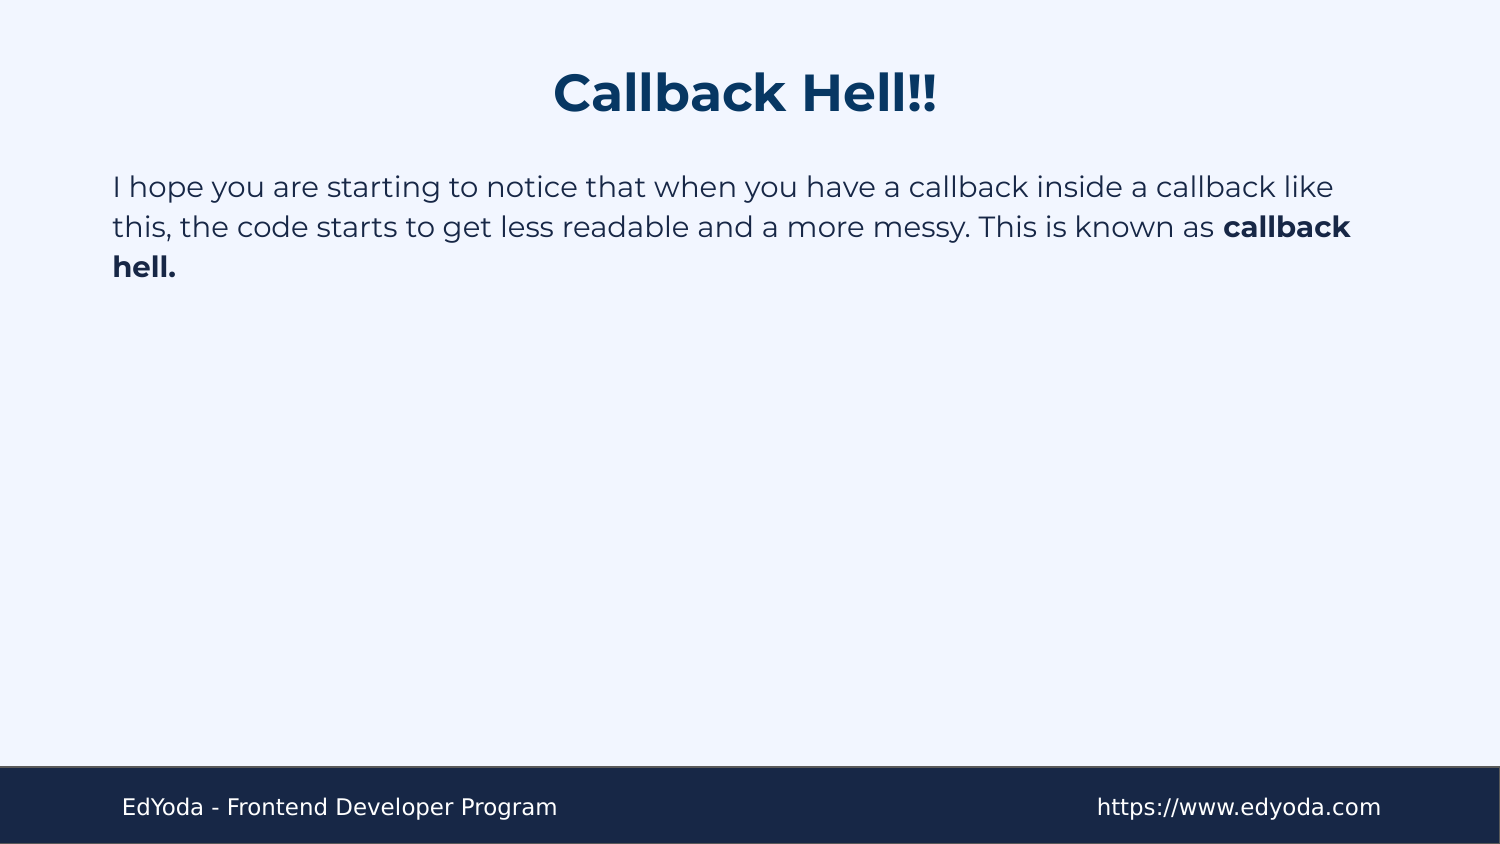

# Callback Hell!!
I hope you are starting to notice that when you have a callback inside a callback like this, the code starts to get less readable and a more messy. This is known as callback hell.

EdYoda - Frontend Developer Program
https://www.edyoda.com